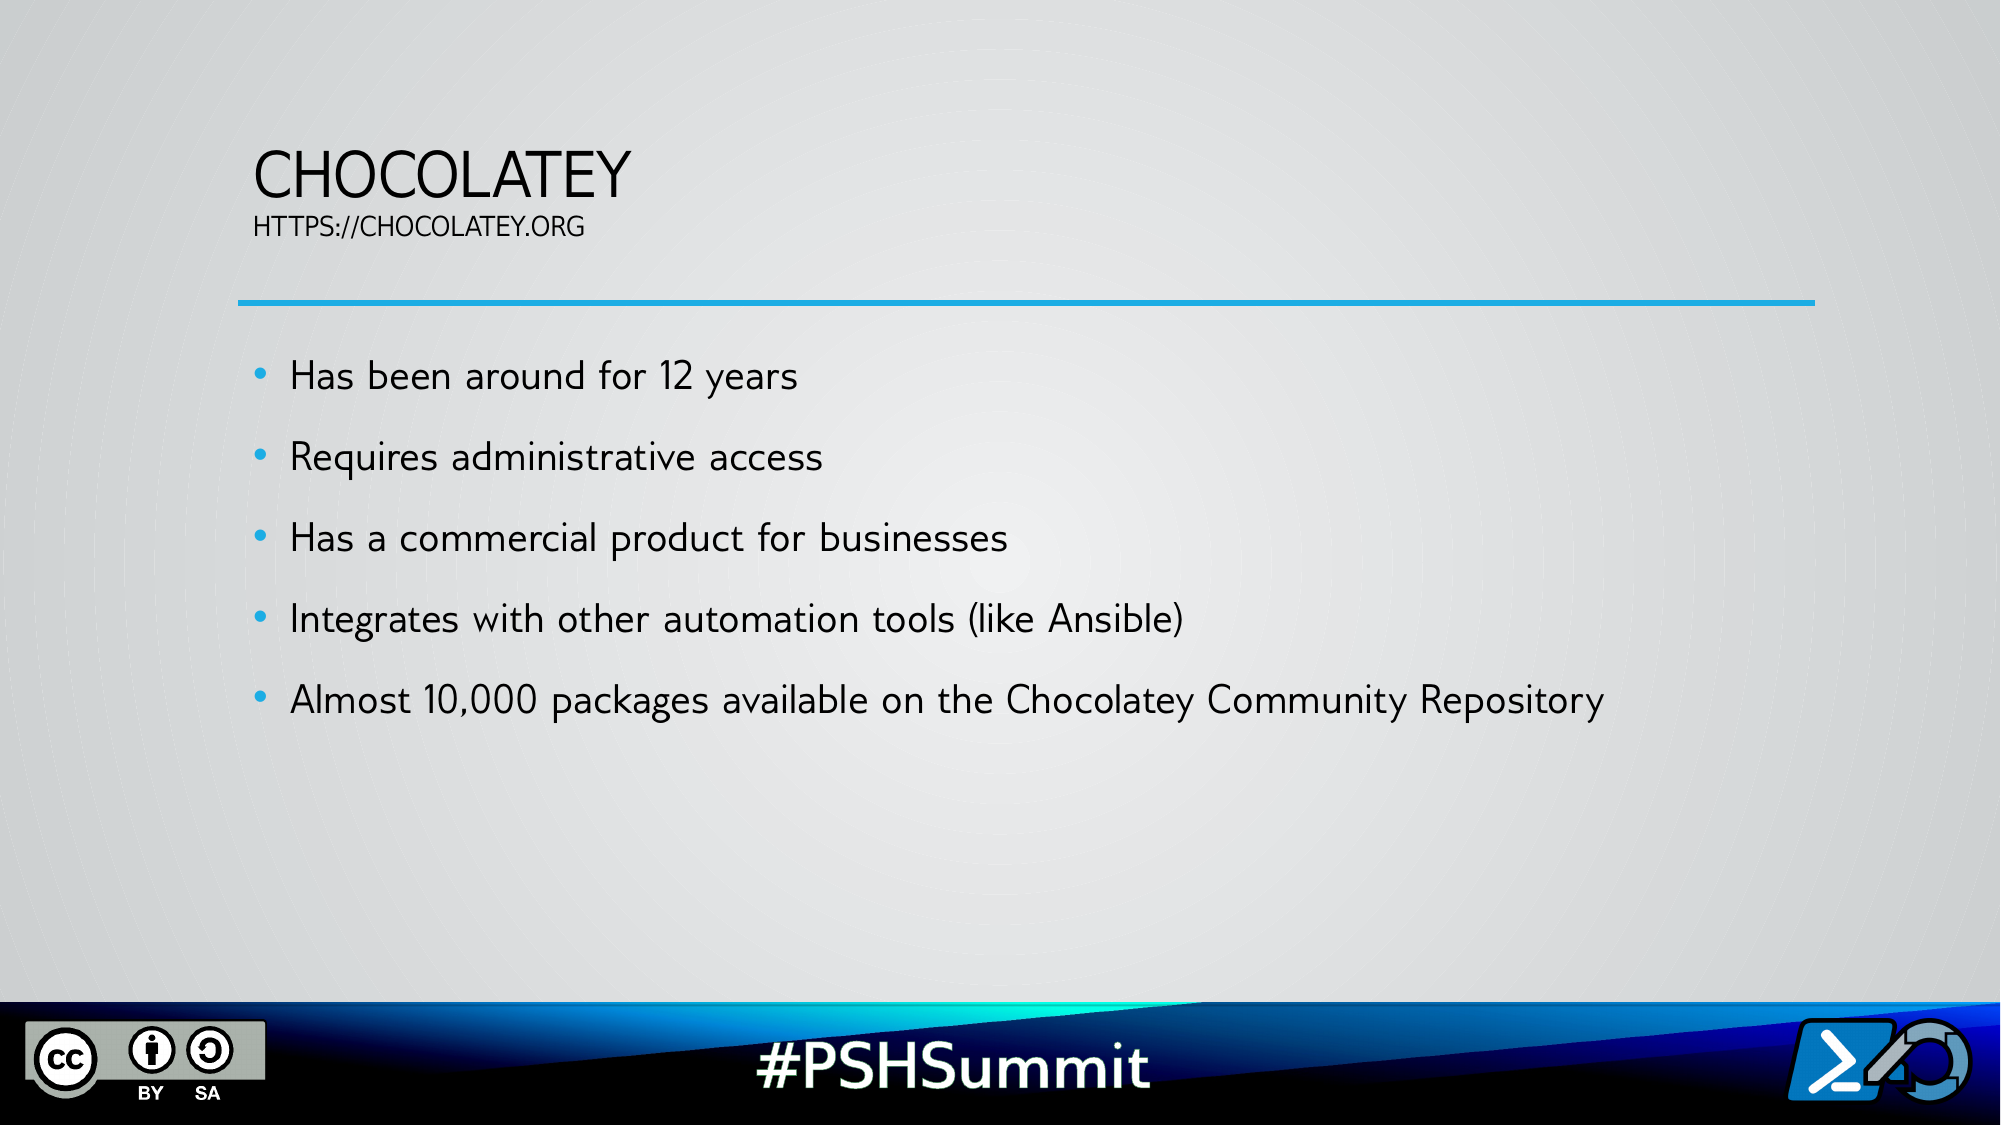

# Chocolatey https://chocolatey.org
Has been around for 12 years
Requires administrative access
Has a commercial product for businesses
Integrates with other automation tools (like Ansible)
Almost 10,000 packages available on the Chocolatey Community Repository